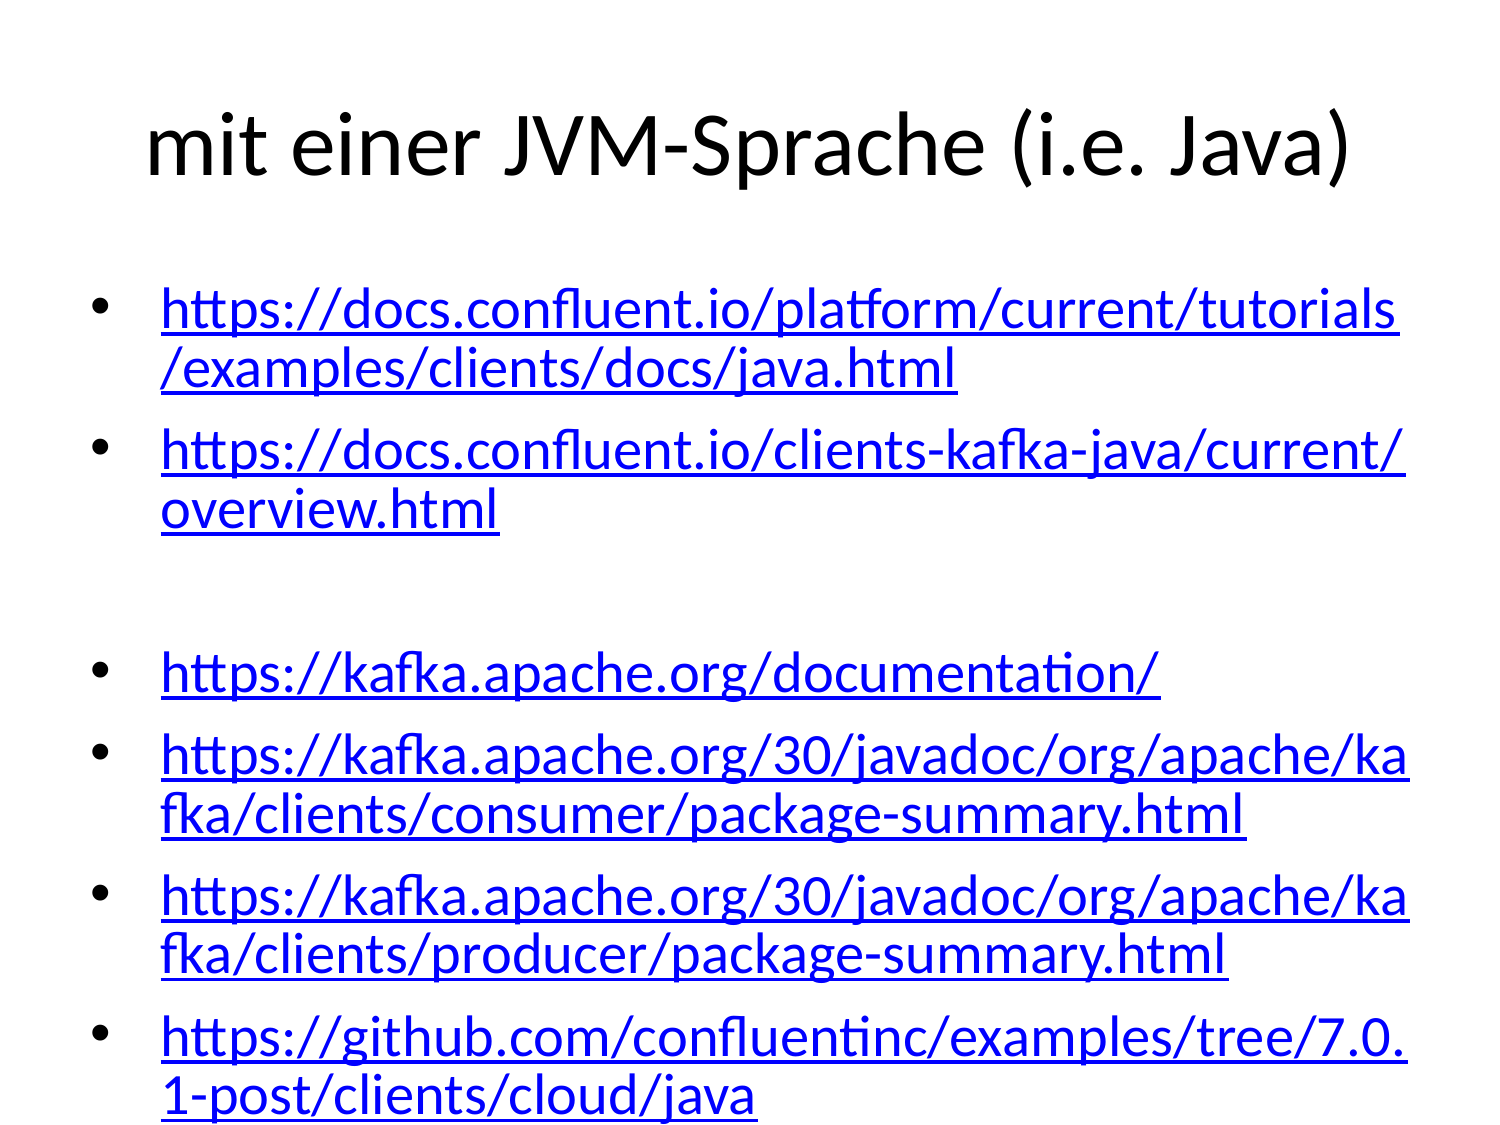

# mit einer JVM-Sprache (i.e. Java)
https://docs.confluent.io/platform/current/tutorials/examples/clients/docs/java.html
https://docs.confluent.io/clients-kafka-java/current/overview.html

https://kafka.apache.org/documentation/
https://kafka.apache.org/30/javadoc/org/apache/kafka/clients/consumer/package-summary.html
https://kafka.apache.org/30/javadoc/org/apache/kafka/clients/producer/package-summary.html
https://github.com/confluentinc/examples/tree/7.0.1-post/clients/cloud/java

https://vertx.io/docs/vertx-kafka-client/java/